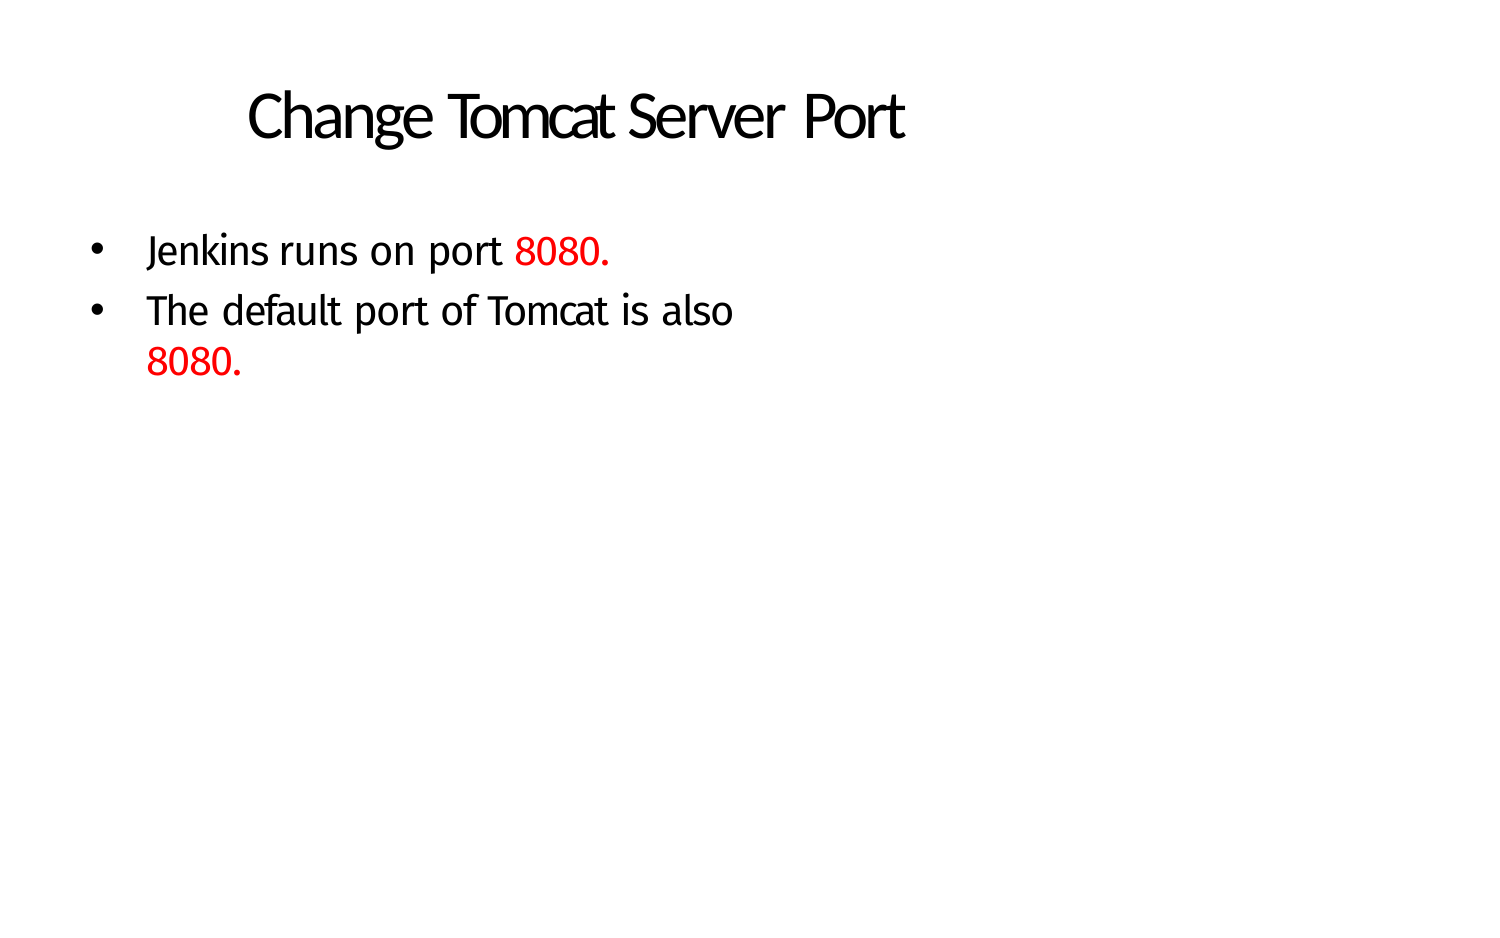

# Change Tomcat Server Port
Jenkins runs on port 8080.
The default port of Tomcat is also 8080.